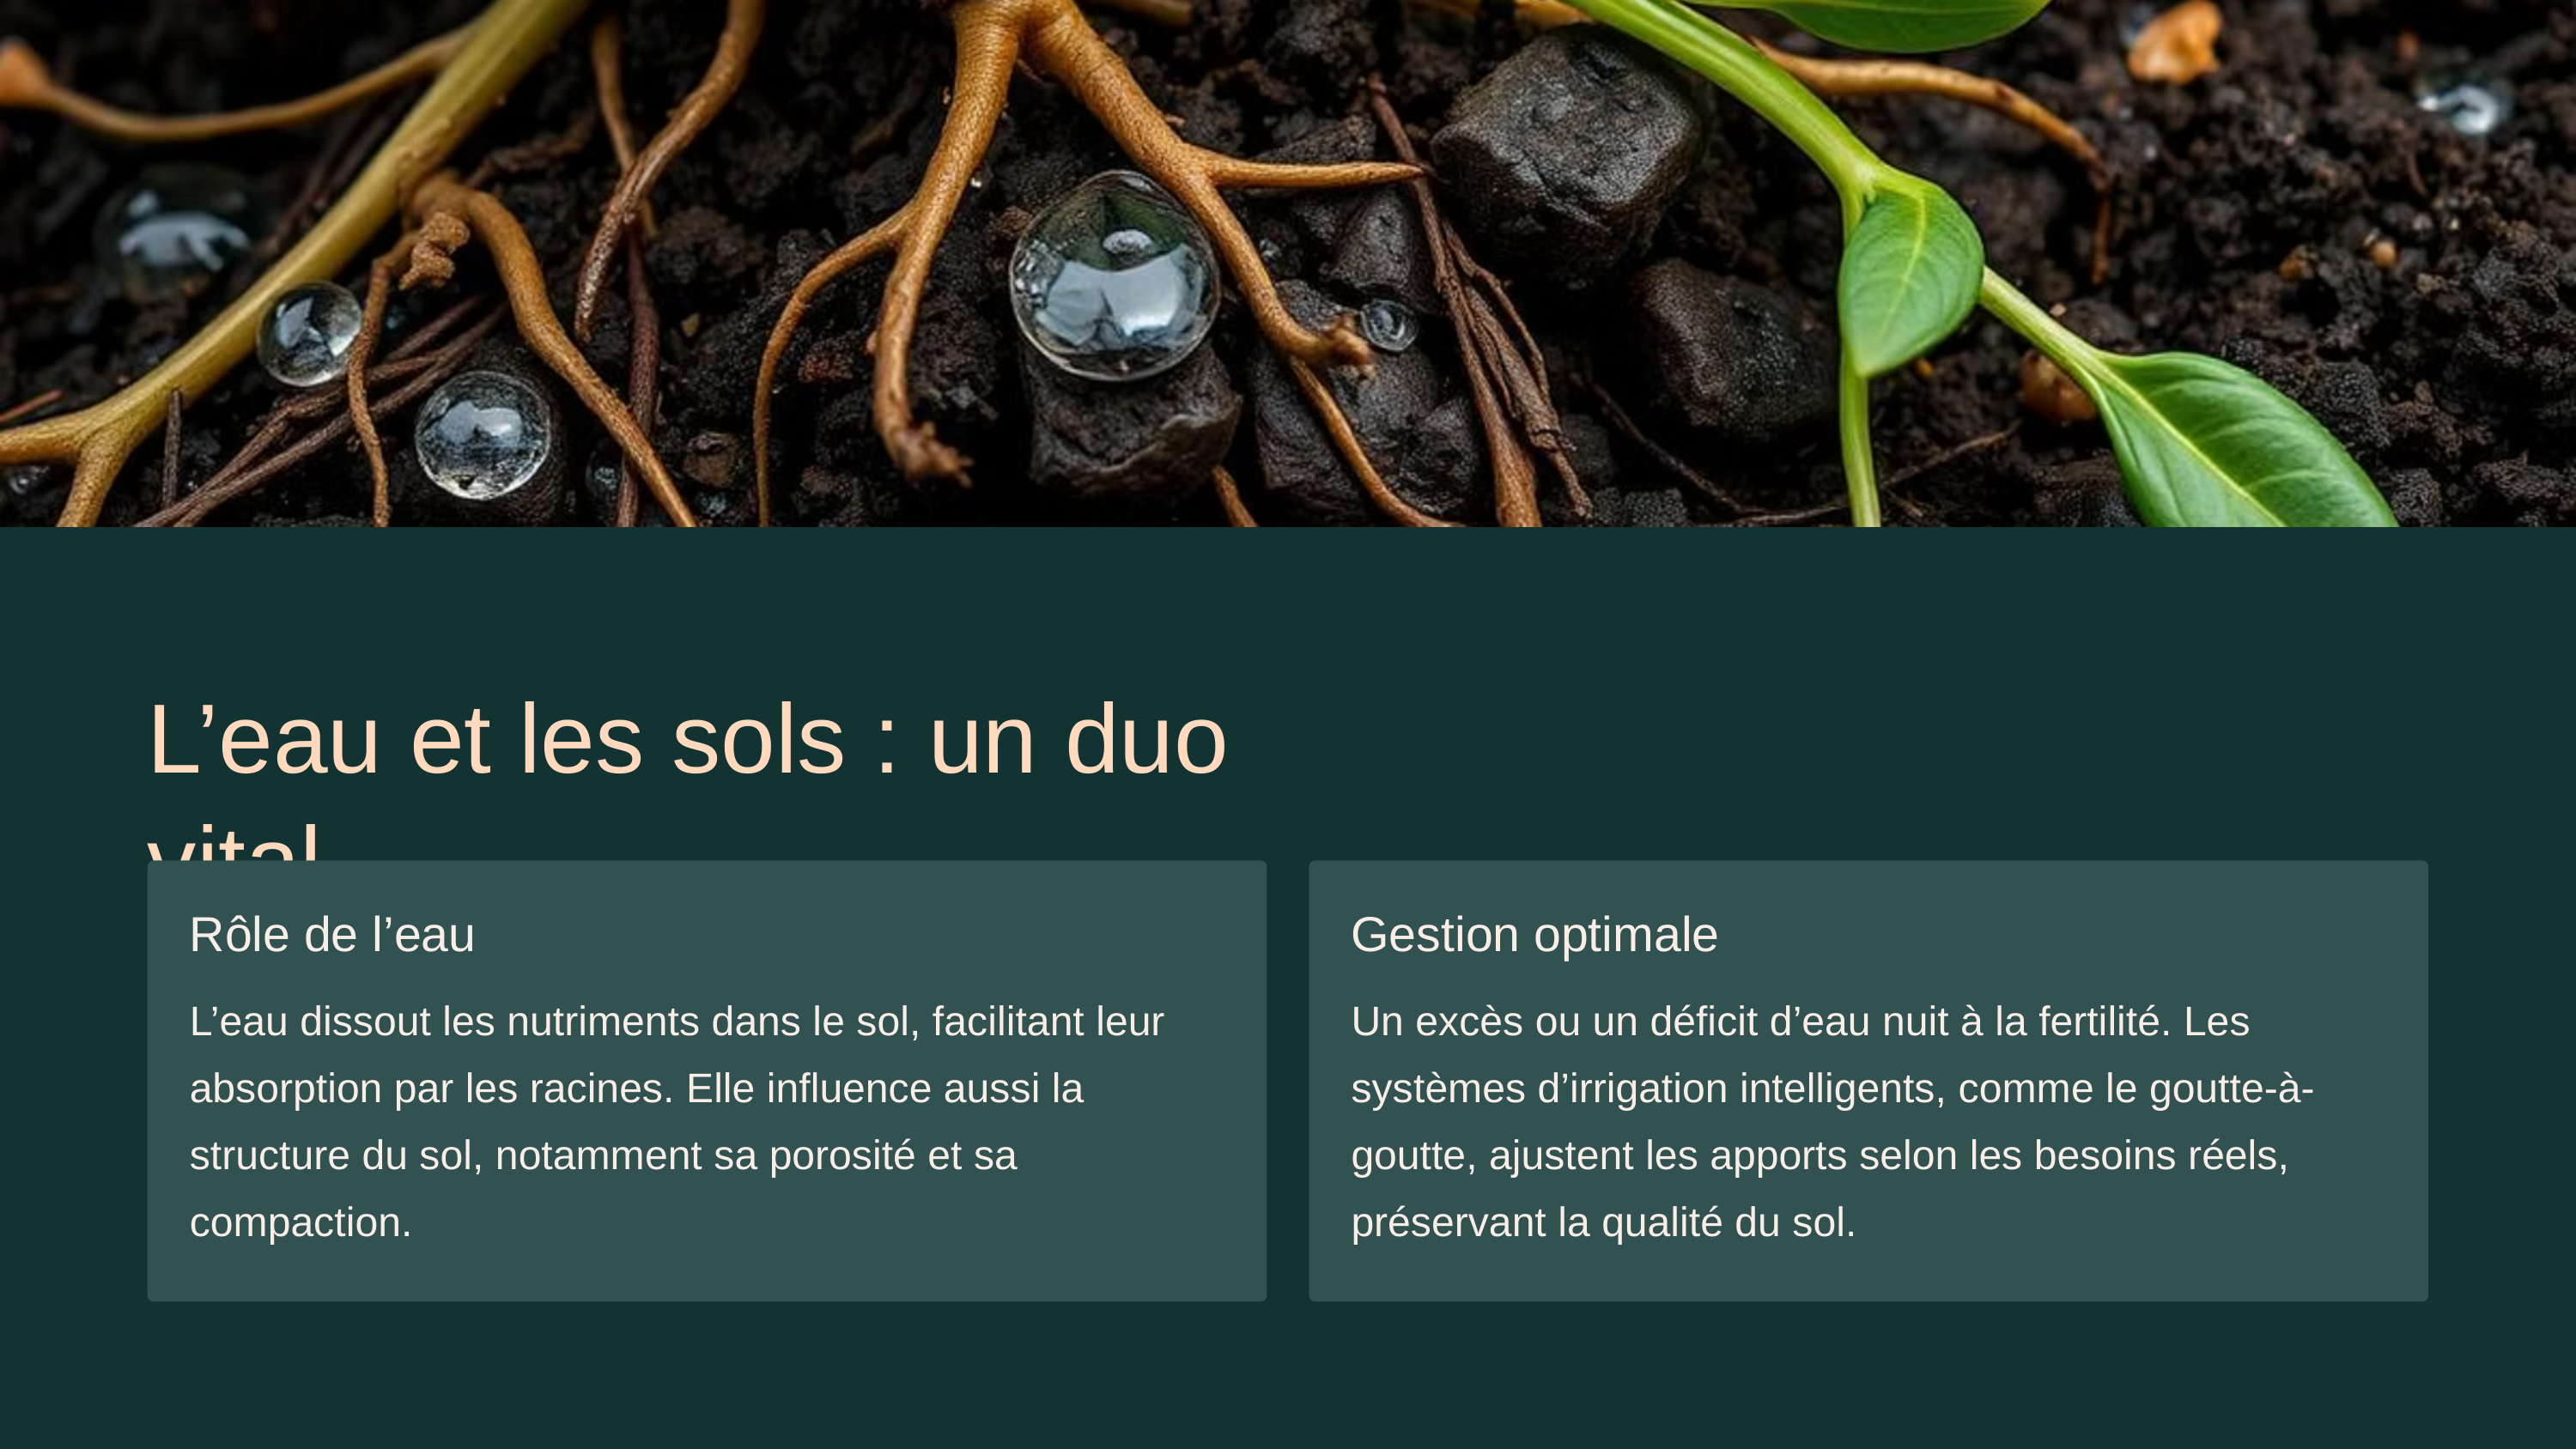

L’eau et les sols : un duo vital

Rôle de l’eau
Gestion optimale
L’eau dissout les nutriments dans le sol, facilitant leur absorption par les racines. Elle influence aussi la structure du sol, notamment sa porosité et sa compaction.
Un excès ou un déficit d’eau nuit à la fertilité. Les systèmes d’irrigation intelligents, comme le goutte-à-goutte, ajustent les apports selon les besoins réels, préservant la qualité du sol.